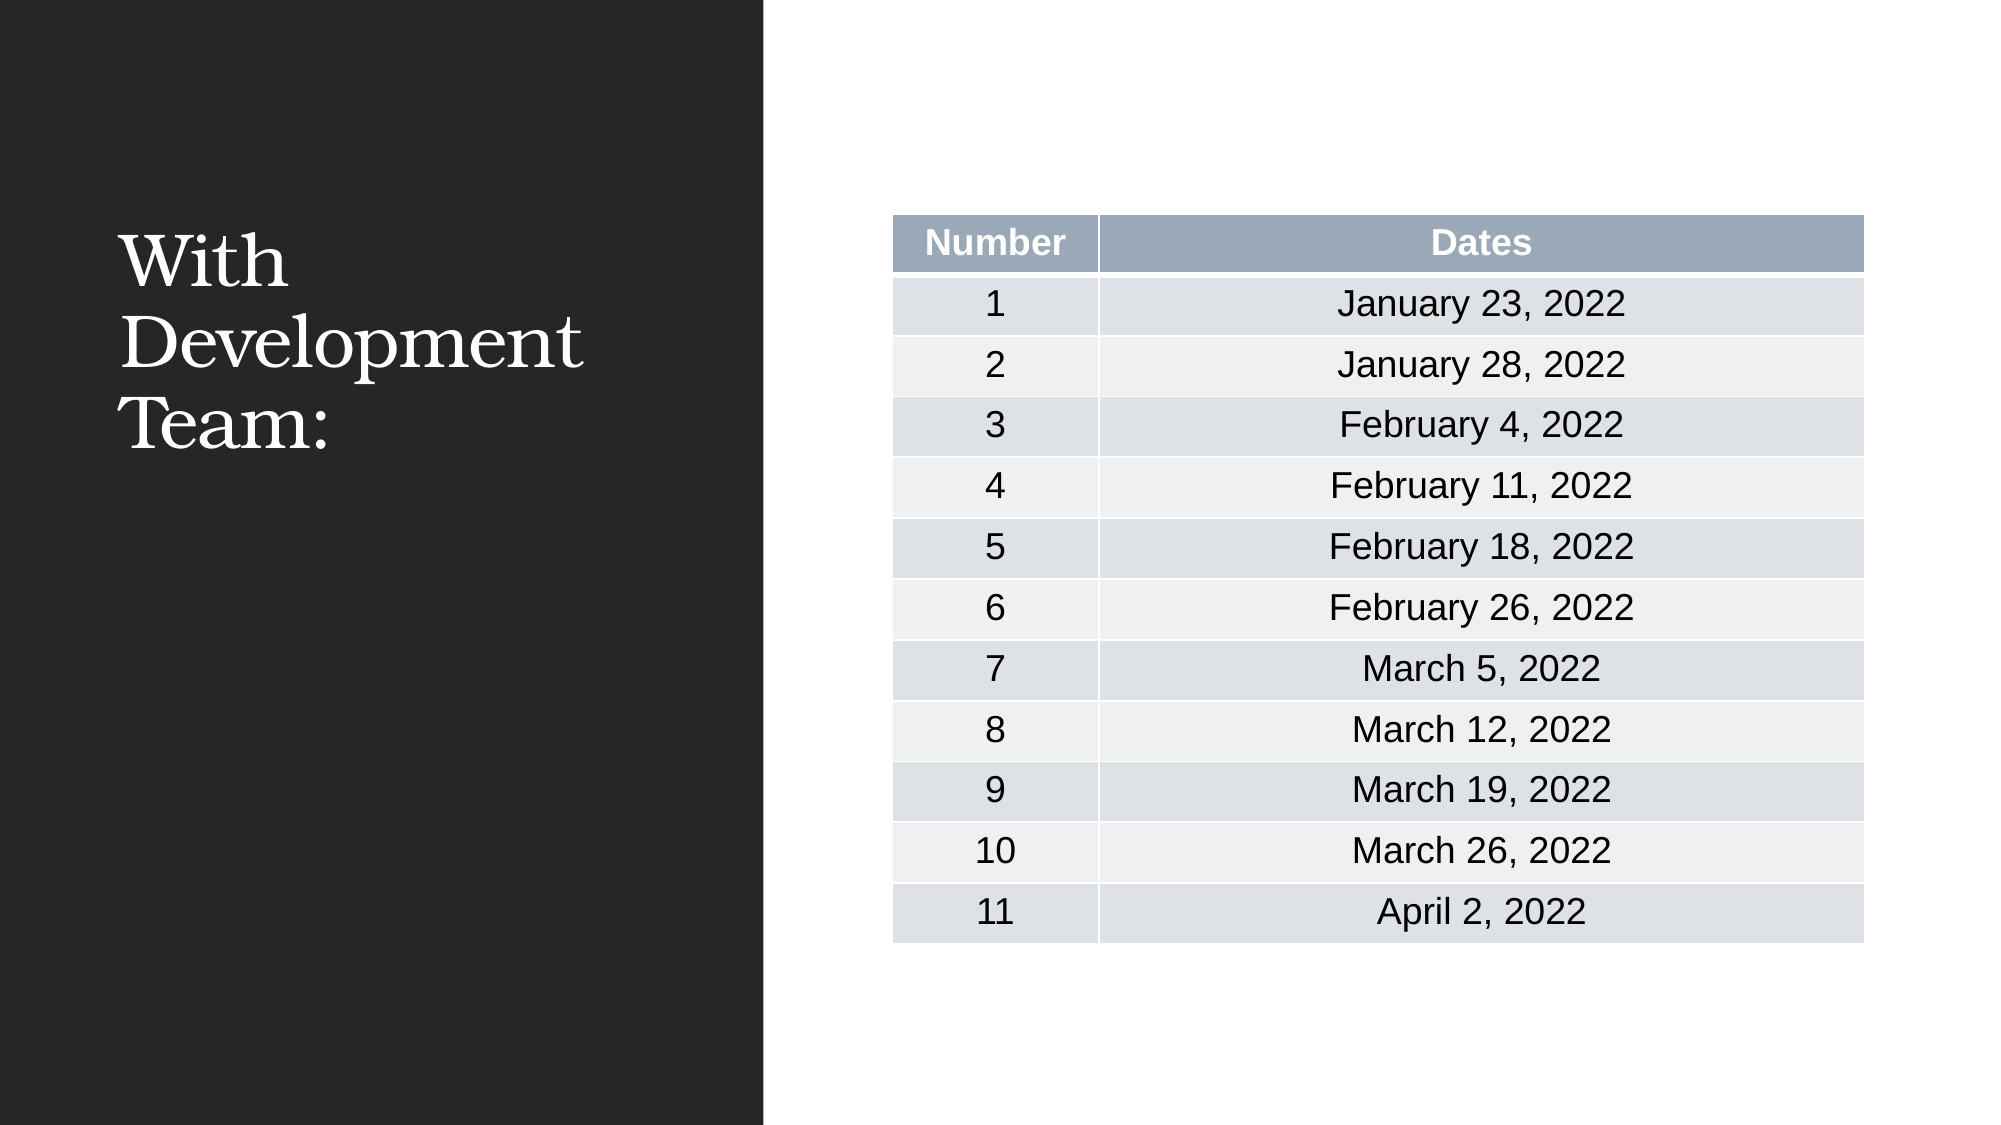

# With Development Team:
| Number | Dates |
| --- | --- |
| 1 | January 23, 2022 |
| 2 | January 28, 2022 |
| 3 | February 4, 2022 |
| 4 | February 11, 2022 |
| 5 | February 18, 2022 |
| 6 | February 26, 2022 |
| 7 | March 5, 2022 |
| 8 | March 12, 2022 |
| 9 | March 19, 2022 |
| 10 | March 26, 2022 |
| 11 | April 2, 2022 |